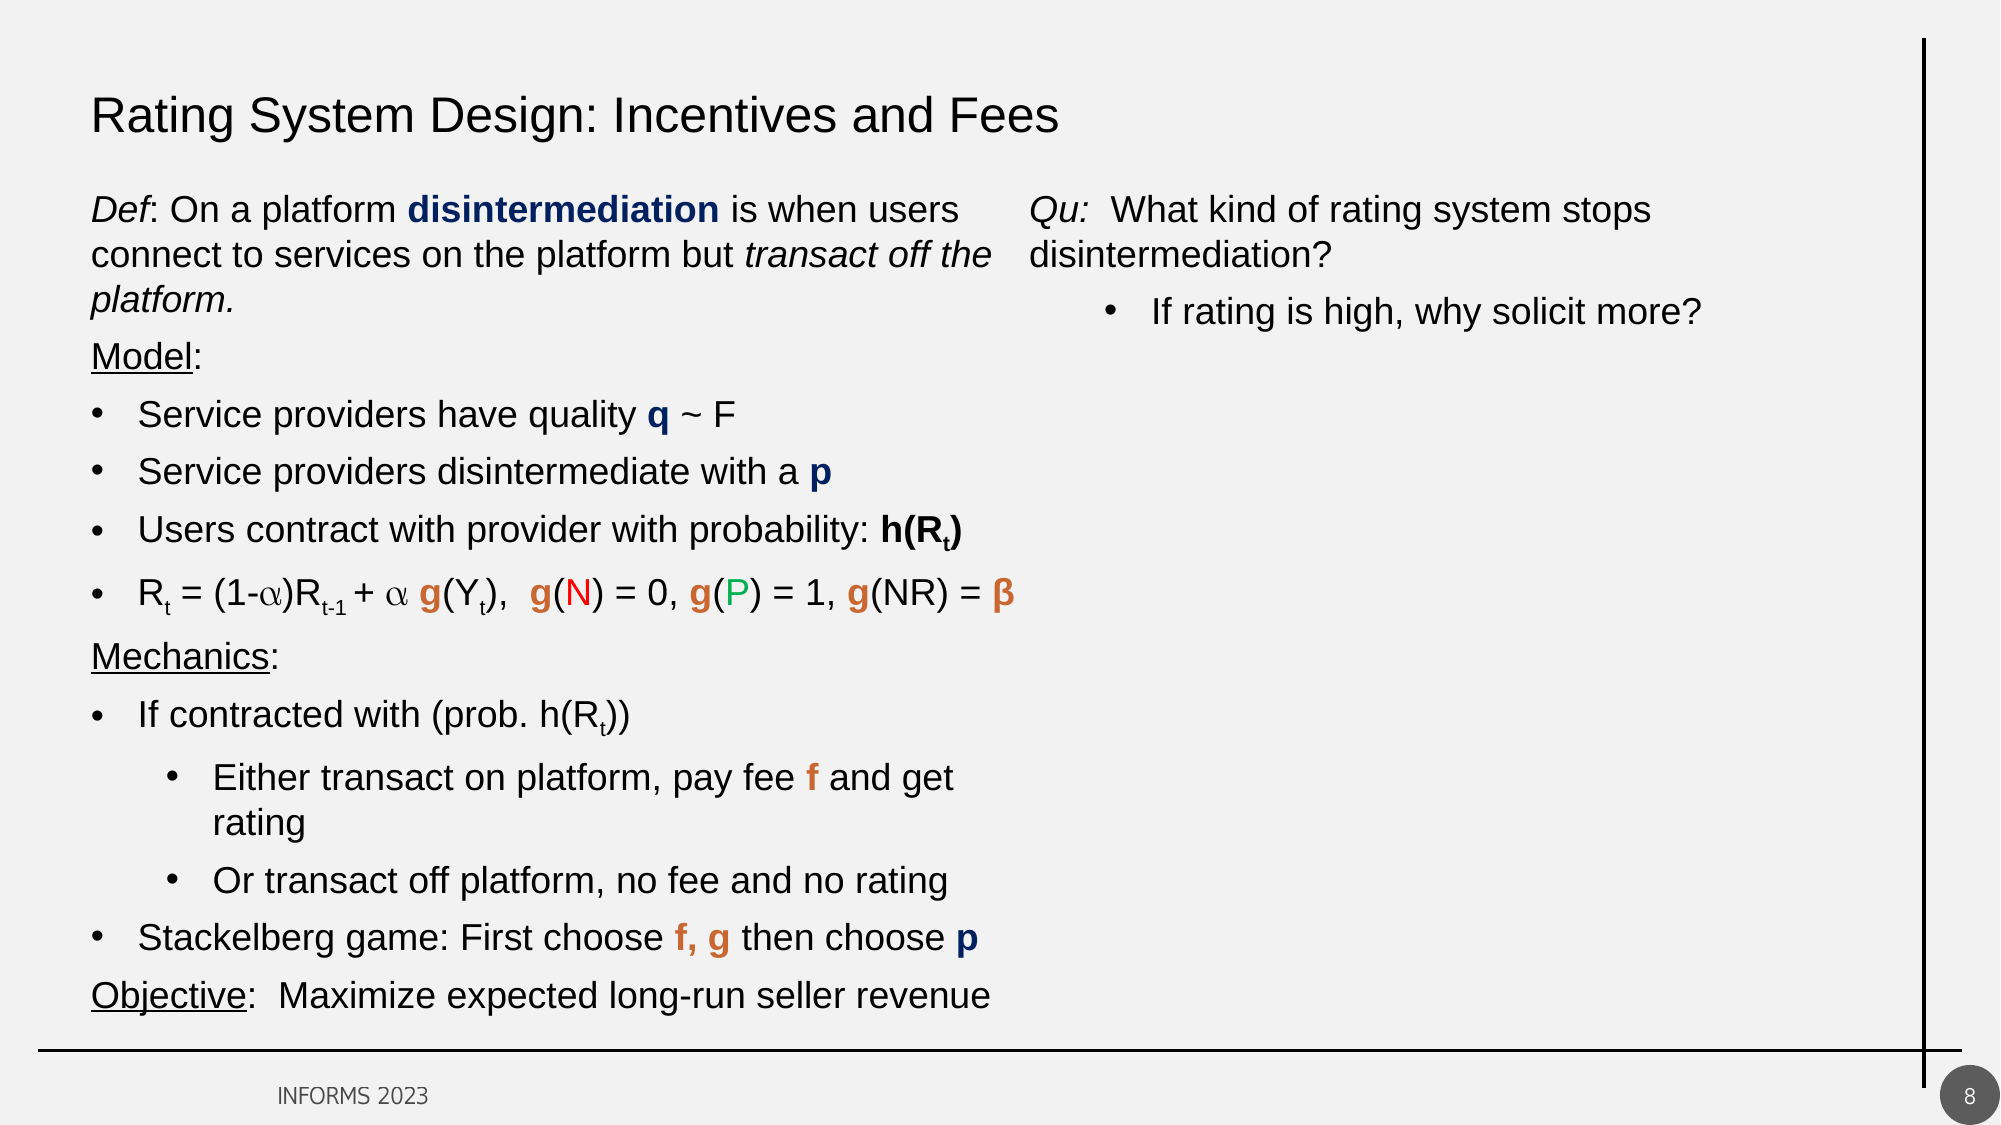

Rating System Design: Incentives and Fees
Def: On a platform disintermediation is when users connect to services on the platform but transact off the platform.
Model:
Service providers have quality q ~ F
Service providers disintermediate with a p
Users contract with provider with probability: h(Rt)
Rt = (1-⍺)Rt-1 + ⍺ g(Yt),  g(N) = 0, g(P) = 1, g(NR) = β
Mechanics:
If contracted with (prob. h(Rt))
Either transact on platform, pay fee f and get rating
Or transact off platform, no fee and no rating
Stackelberg game: First choose f, g then choose p
Objective:  Maximize expected long-run seller revenue

Qu:  What kind of rating system stops disintermediation?
If rating is high, why solicit more?

8
INFORMS 2023